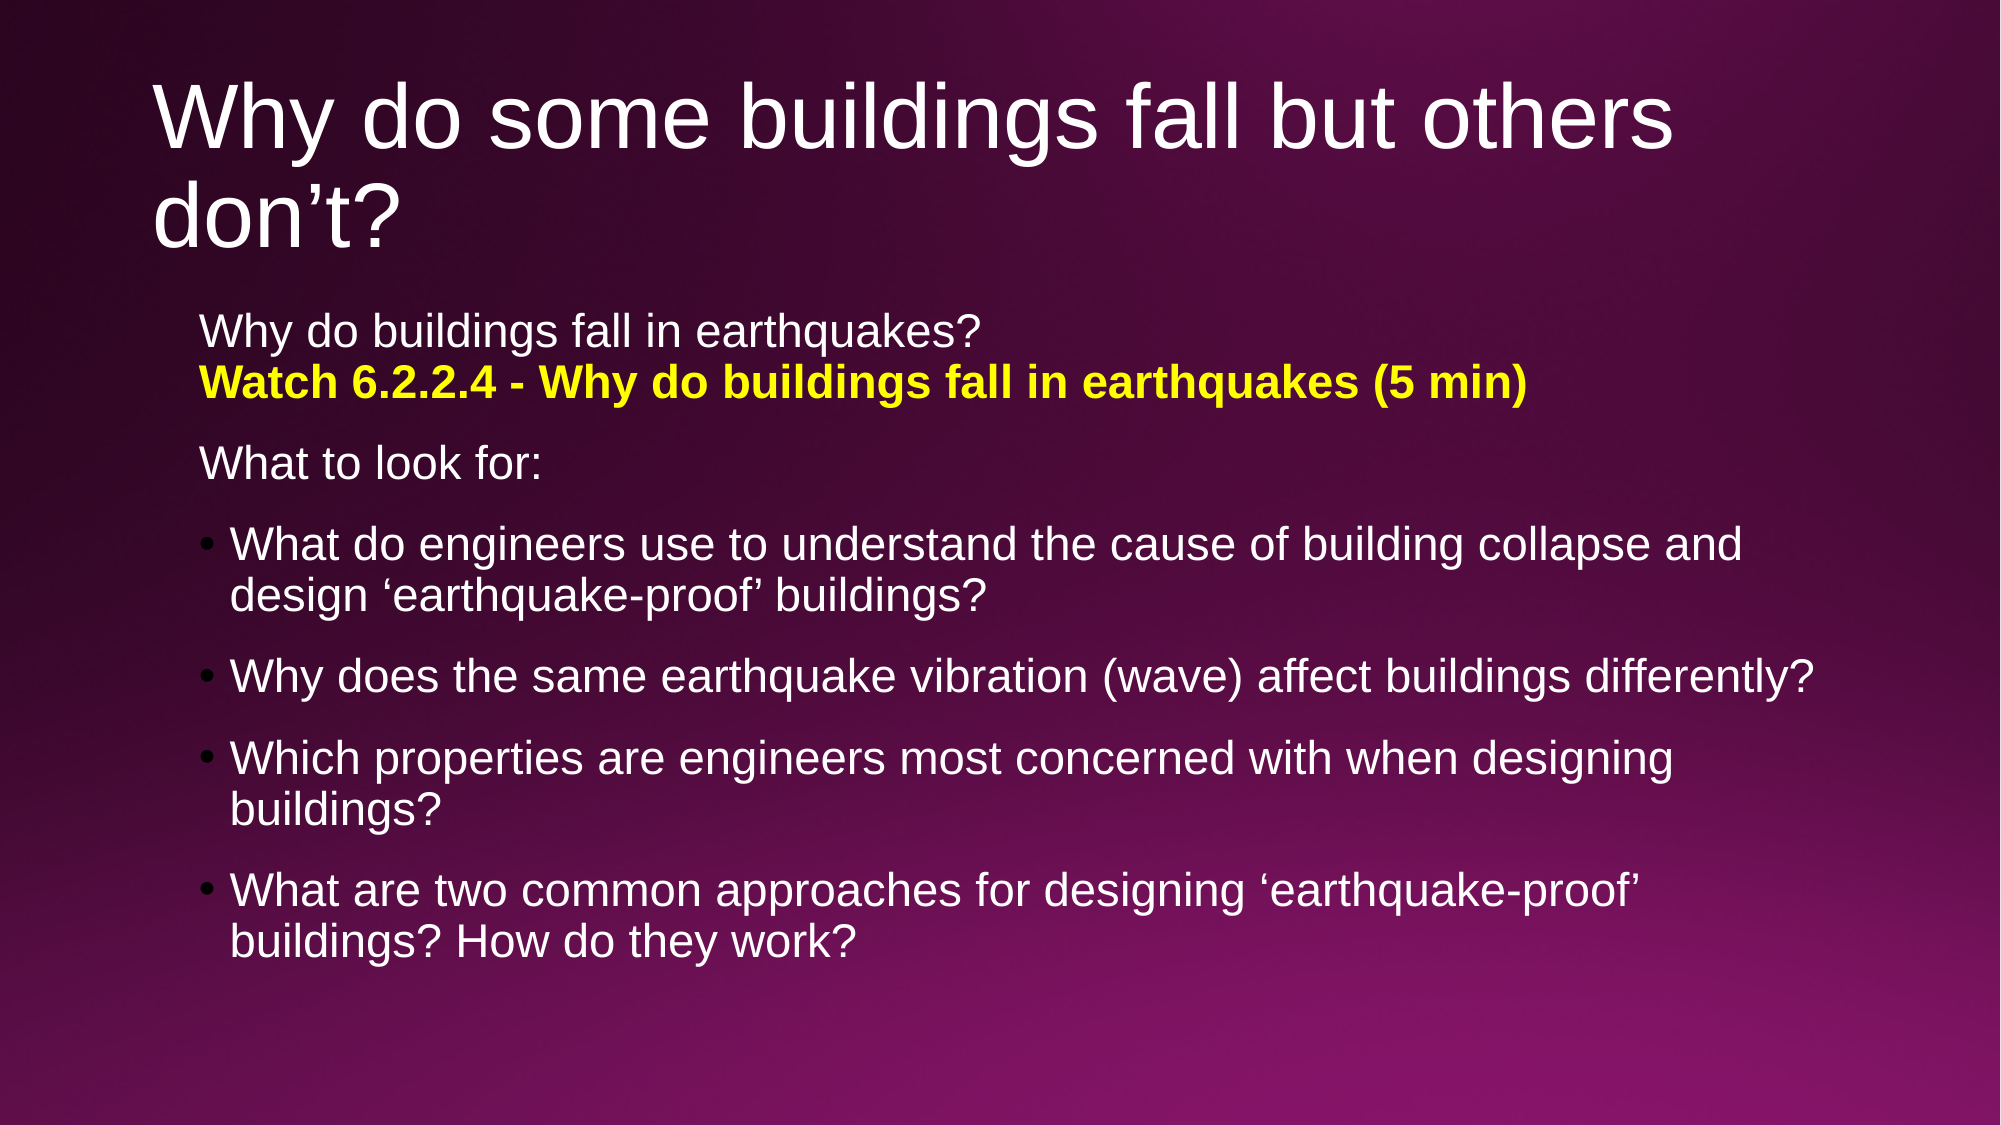

# Why do some buildings fall but others don’t?
Why do buildings fall in earthquakes?
Watch 6.2.2.4 - Why do buildings fall in earthquakes (5 min)
What to look for:
What do engineers use to understand the cause of building collapse and design ‘earthquake-proof’ buildings?
Why does the same earthquake vibration (wave) affect buildings differently?
Which properties are engineers most concerned with when designing buildings?
What are two common approaches for designing ‘earthquake-proof’ buildings? How do they work?